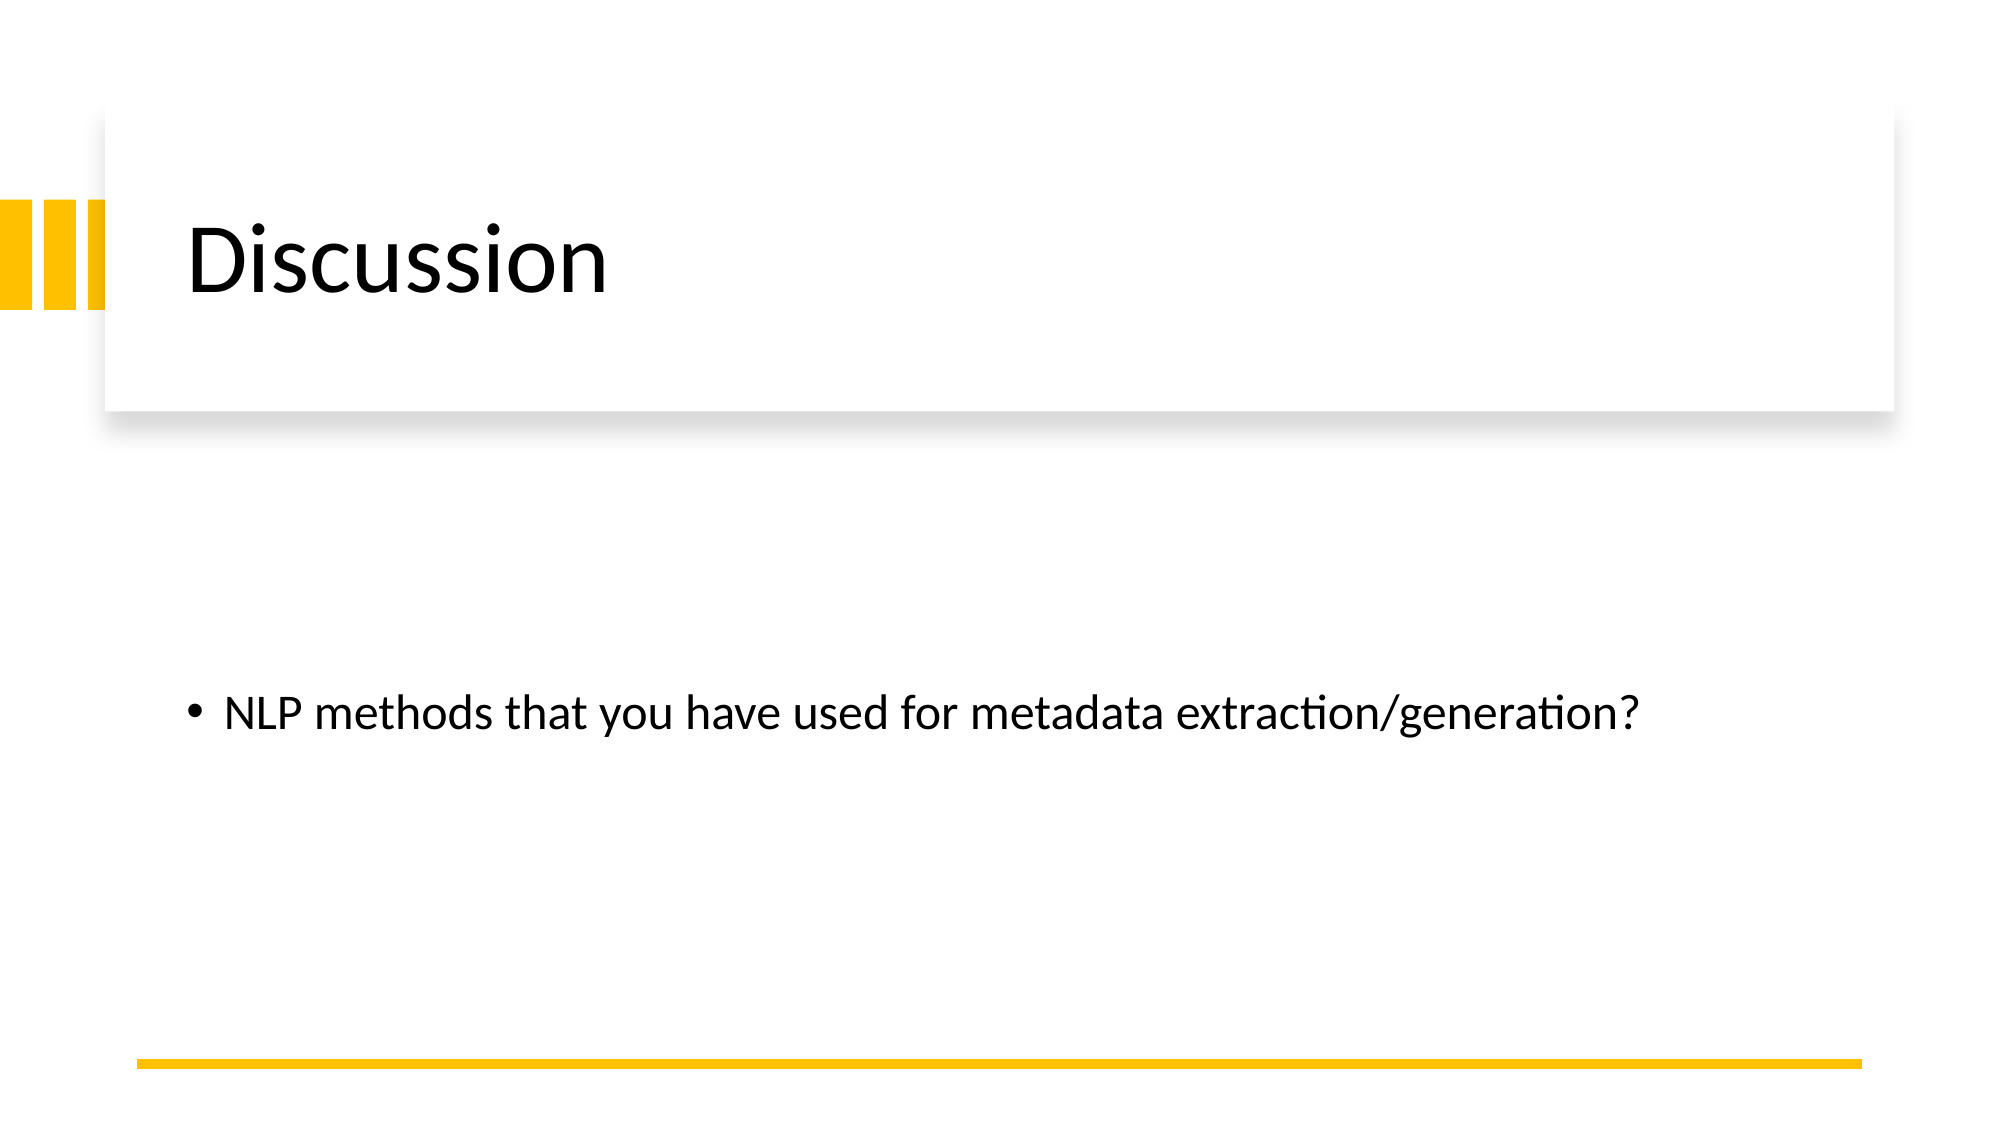

# Discussion

NLP methods that you have used for metadata extraction/generation?